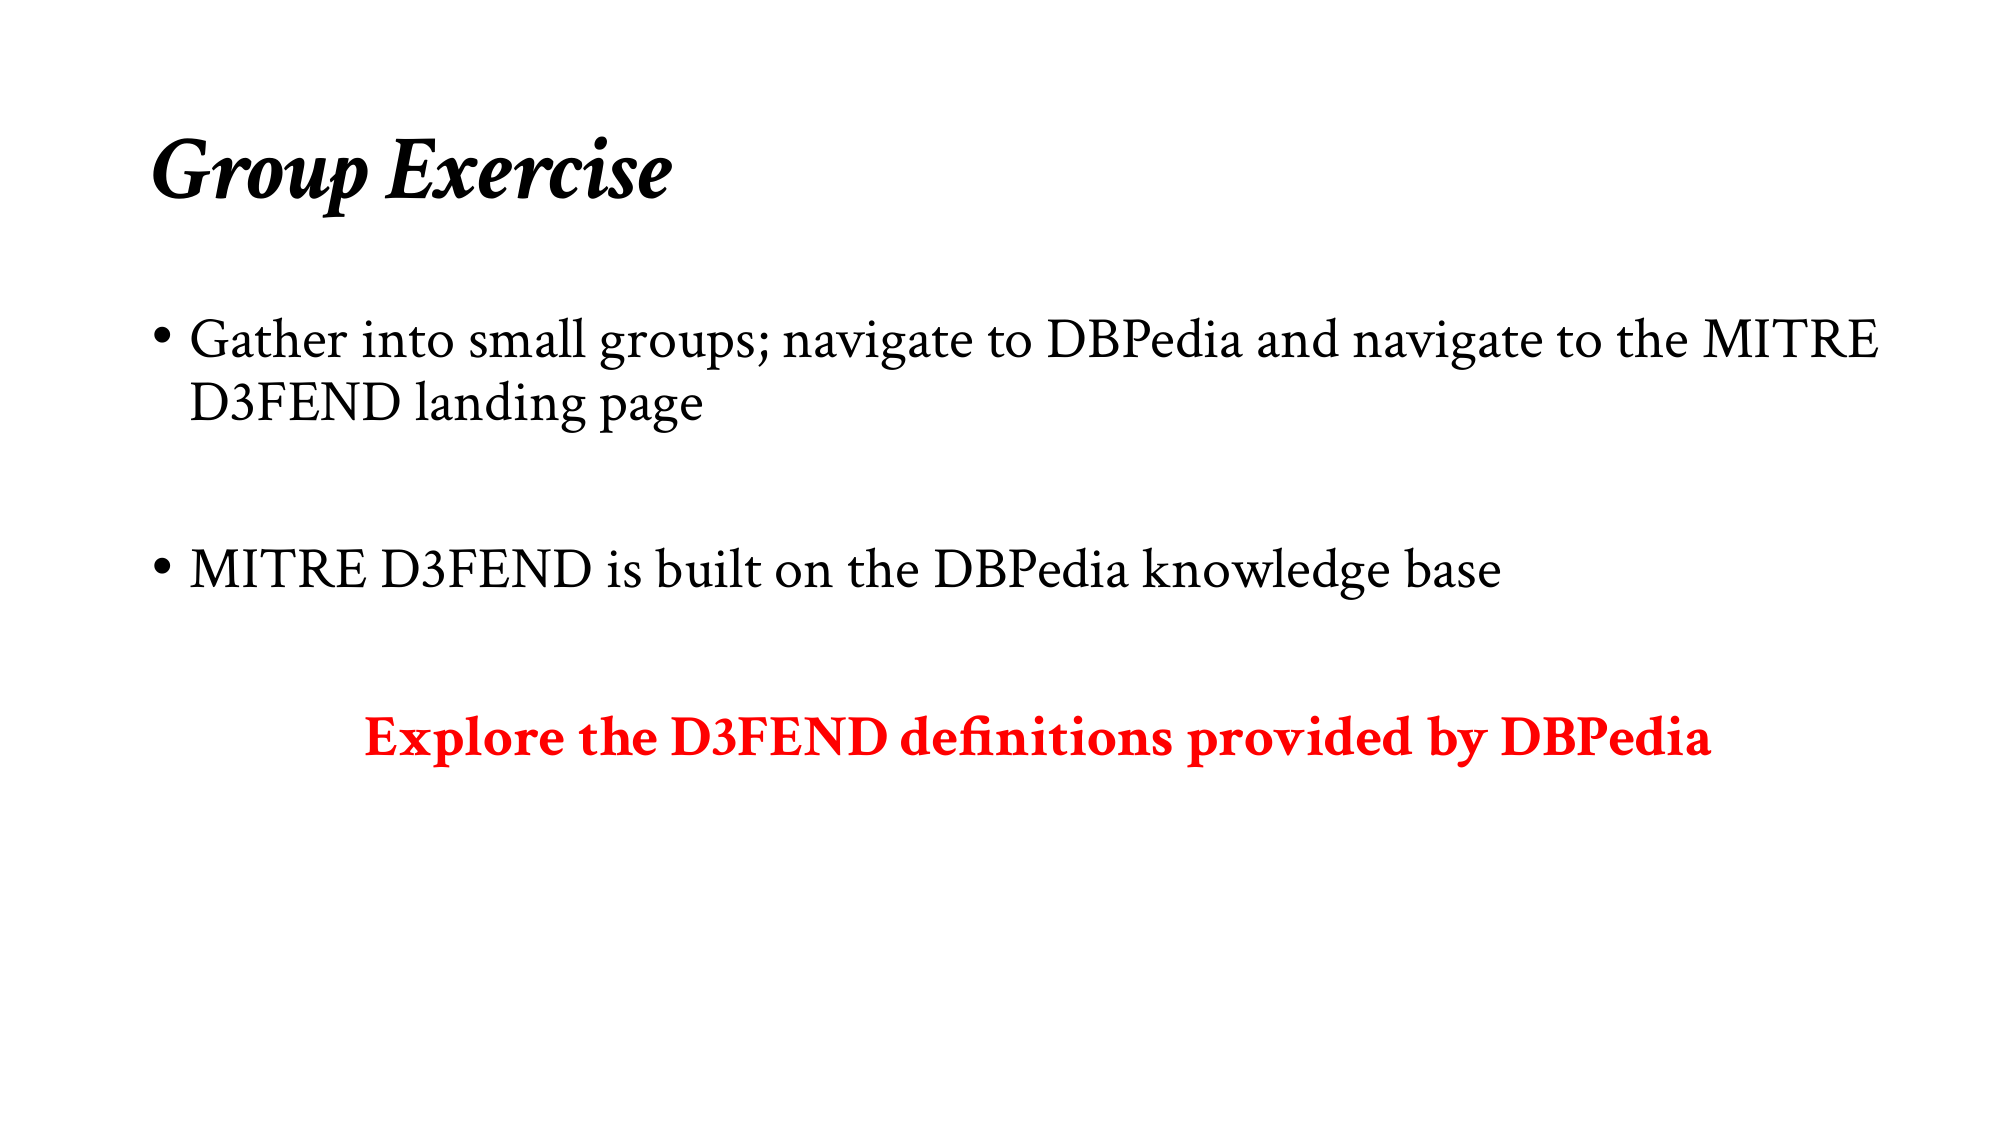

# Group Exercise
Gather into small groups; navigate to DBPedia and navigate to the MITRE D3FEND landing page

MITRE D3FEND is built on the DBPedia knowledge base

Explore the D3FEND definitions provided by DBPedia